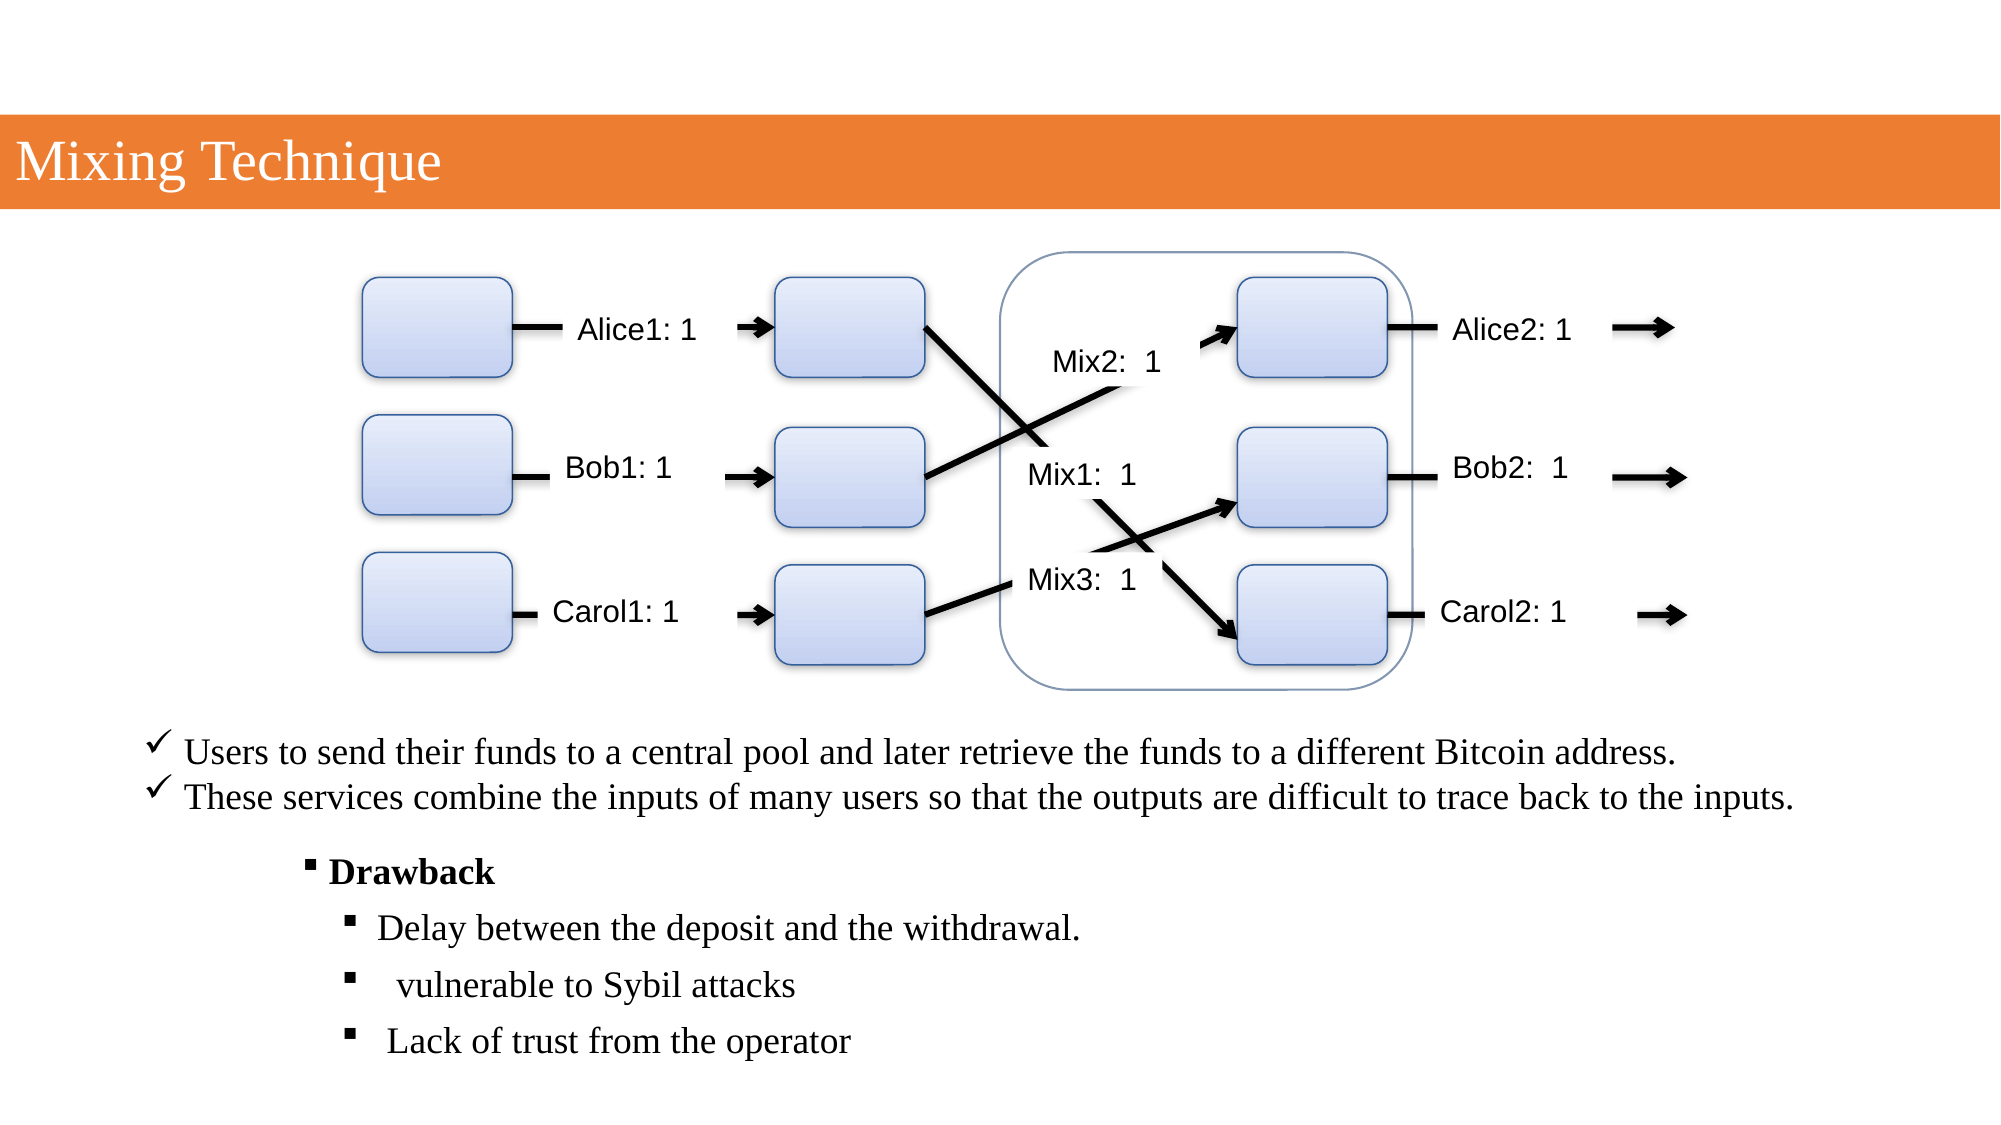

# Mixing Technique

Alice1: 1
Alice2: 1
Mix2:  1

Bob1: 1
Bob2:  1
Mix1:  1

Mix3:  1

Carol1: 1
Carol2: 1
 Users to send their funds to a central pool and later retrieve the funds to a different Bitcoin address.
 These services combine the inputs of many users so that the outputs are difficult to trace back to the inputs.
 Drawback
Delay between the deposit and the withdrawal.
  vulnerable to Sybil attacks
 Lack of trust from the operator